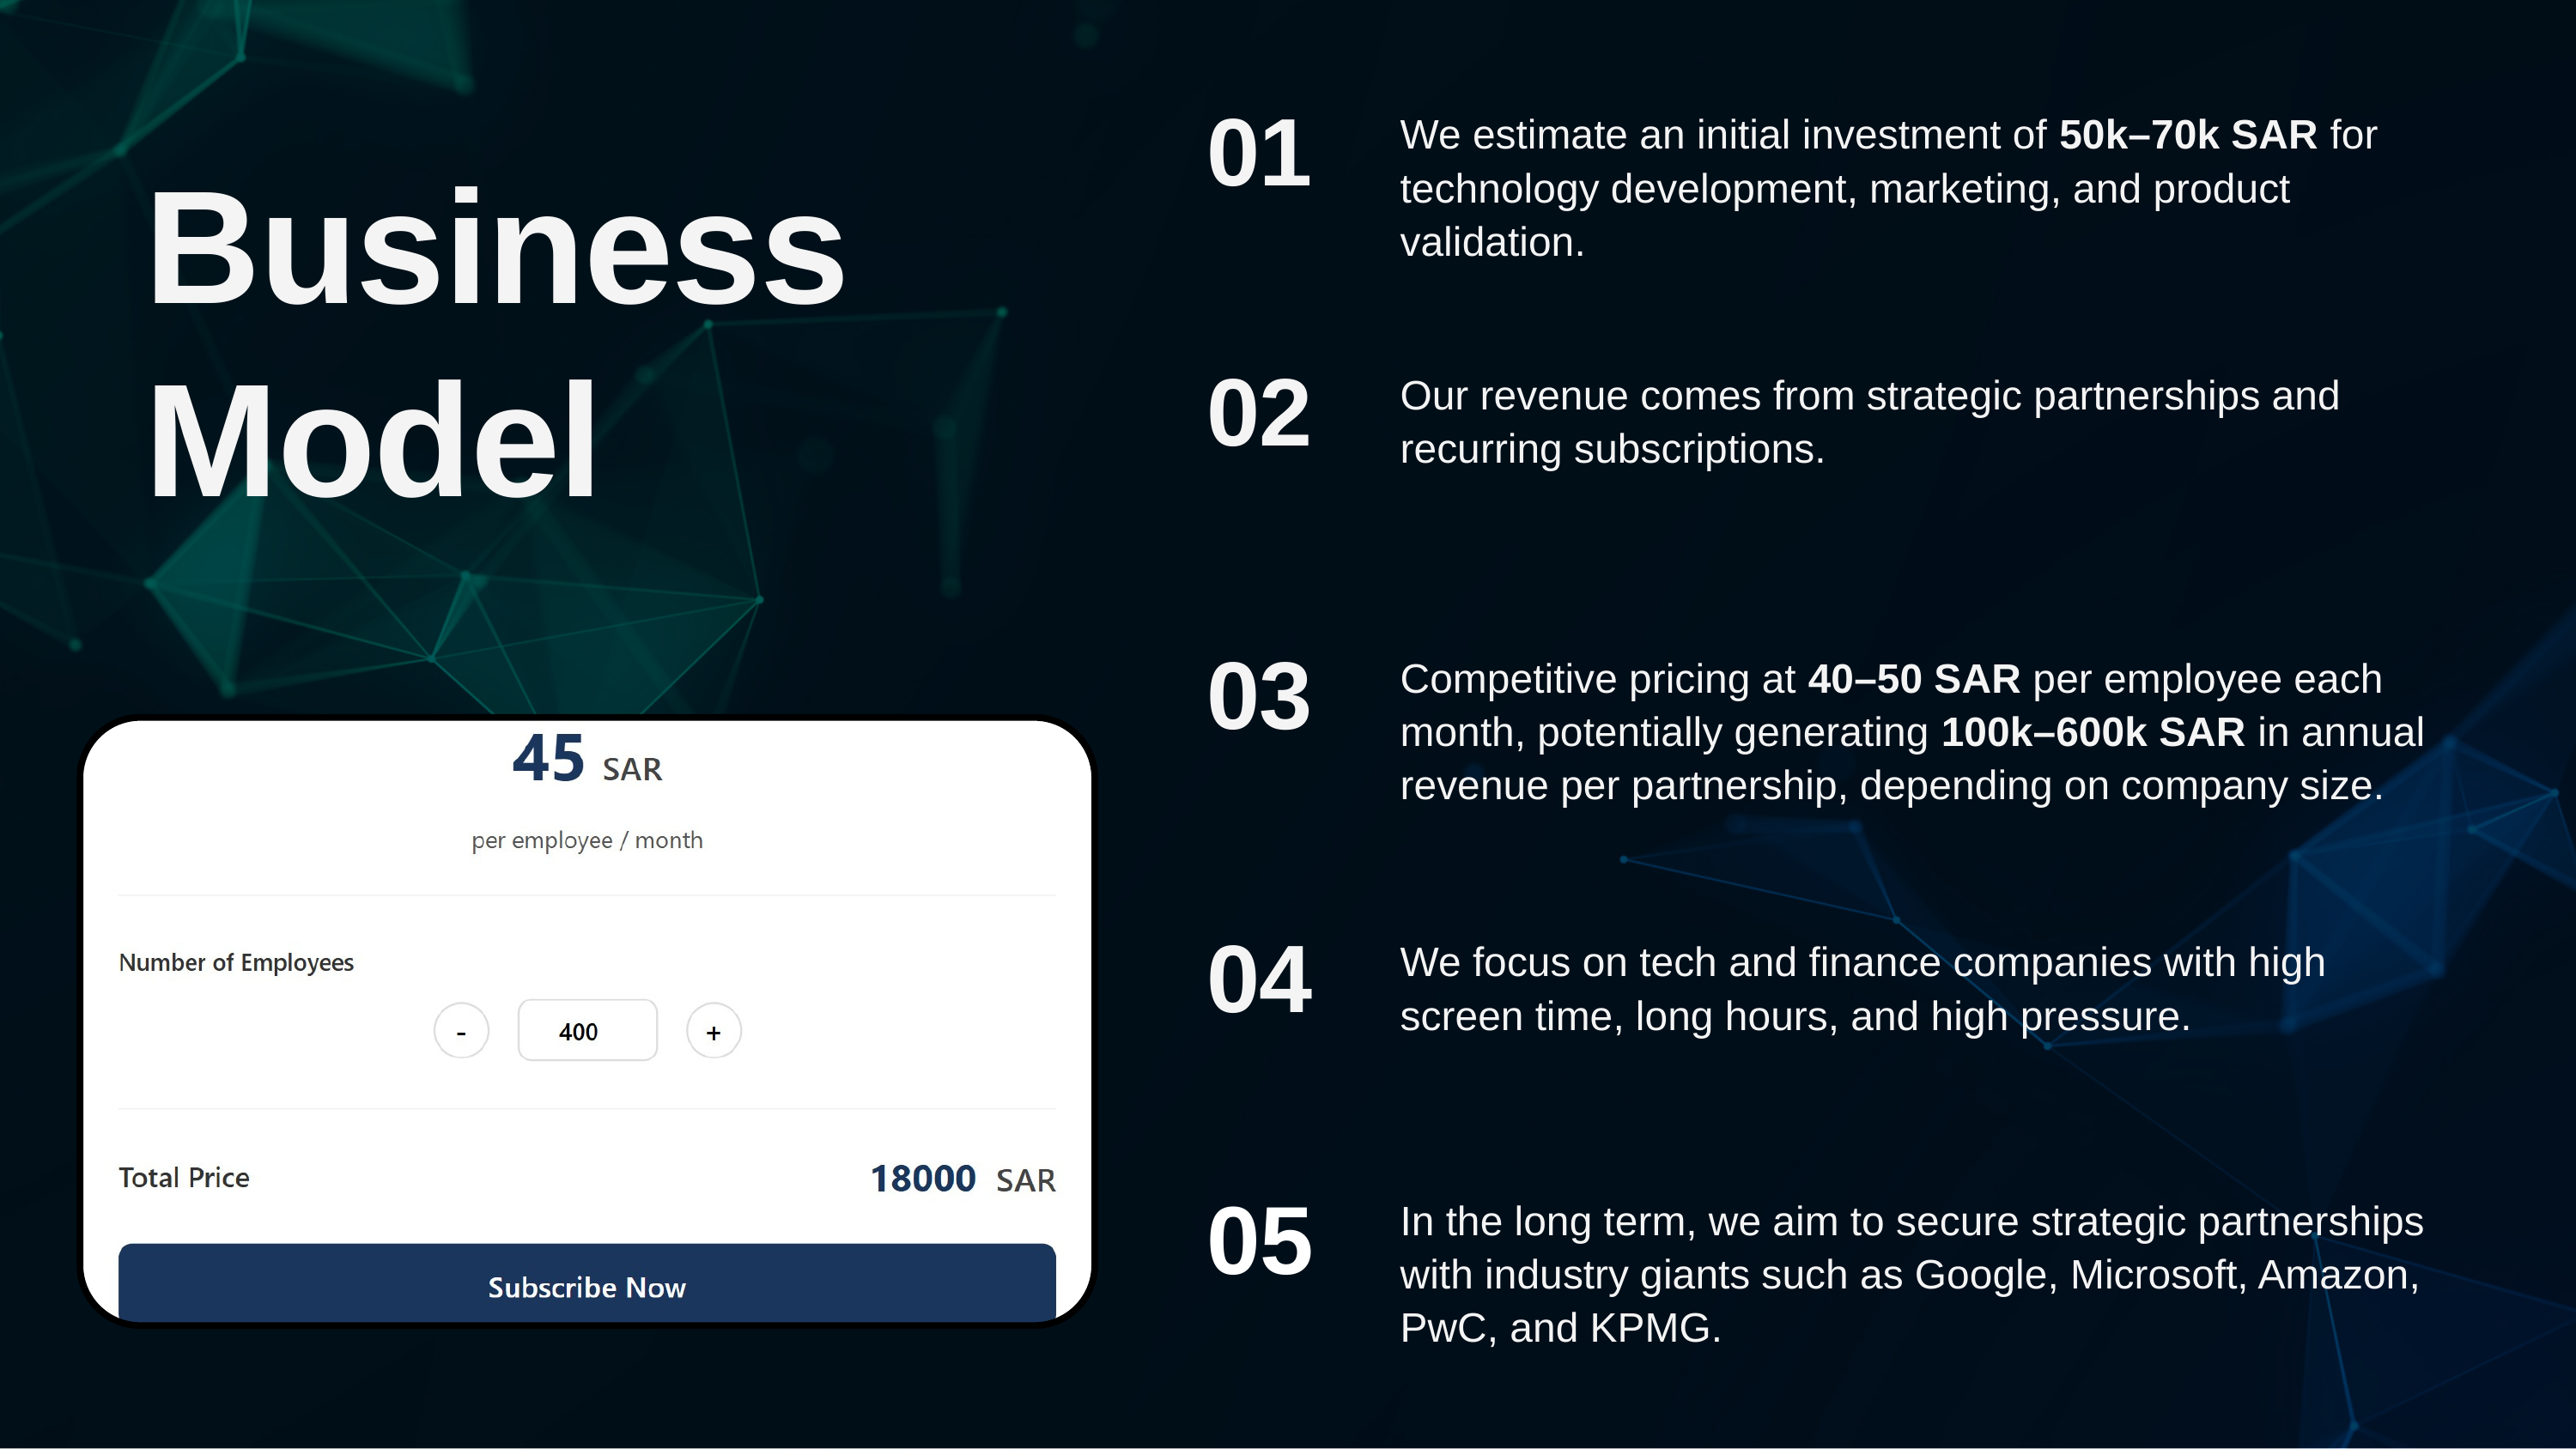

01
We estimate an initial investment of 50k–70k SAR for technology development, marketing, and product validation.
Business Model
02
Our revenue comes from strategic partnerships and recurring subscriptions.

03
Competitive pricing at 40–50 SAR per employee each month, potentially generating 100k–600k SAR in annual revenue per partnership, depending on company size.

04
We focus on tech and finance companies with high screen time, long hours, and high pressure.
05
In the long term, we aim to secure strategic partnerships with industry giants such as Google, Microsoft, Amazon, PwC, and KPMG.